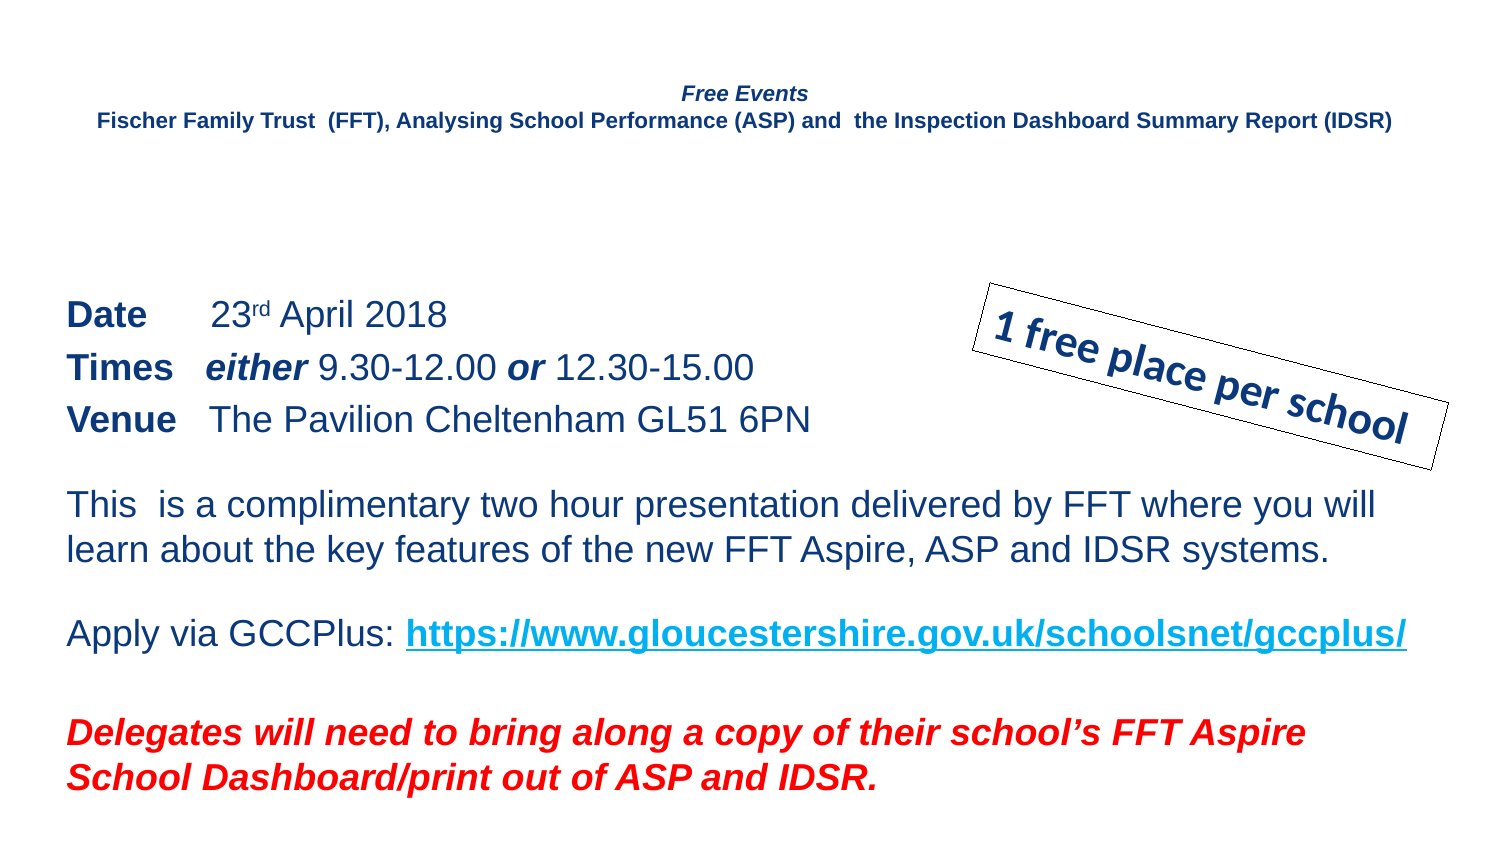

# Free Events Fischer Family Trust  (FFT), Analysing School Performance (ASP) and  the Inspection Dashboard Summary Report (IDSR)
Date      23rd April 2018
Times   either 9.30-12.00 or 12.30-15.00
Venue   The Pavilion Cheltenham GL51 6PN

This  is a complimentary two hour presentation delivered by FFT where you will learn about the key features of the new FFT Aspire, ASP and IDSR systems.

Apply via GCCPlus: https://www.gloucestershire.gov.uk/schoolsnet/gccplus/

Delegates will need to bring along a copy of their school’s FFT Aspire School Dashboard/print out of ASP and IDSR.

1 free place per school